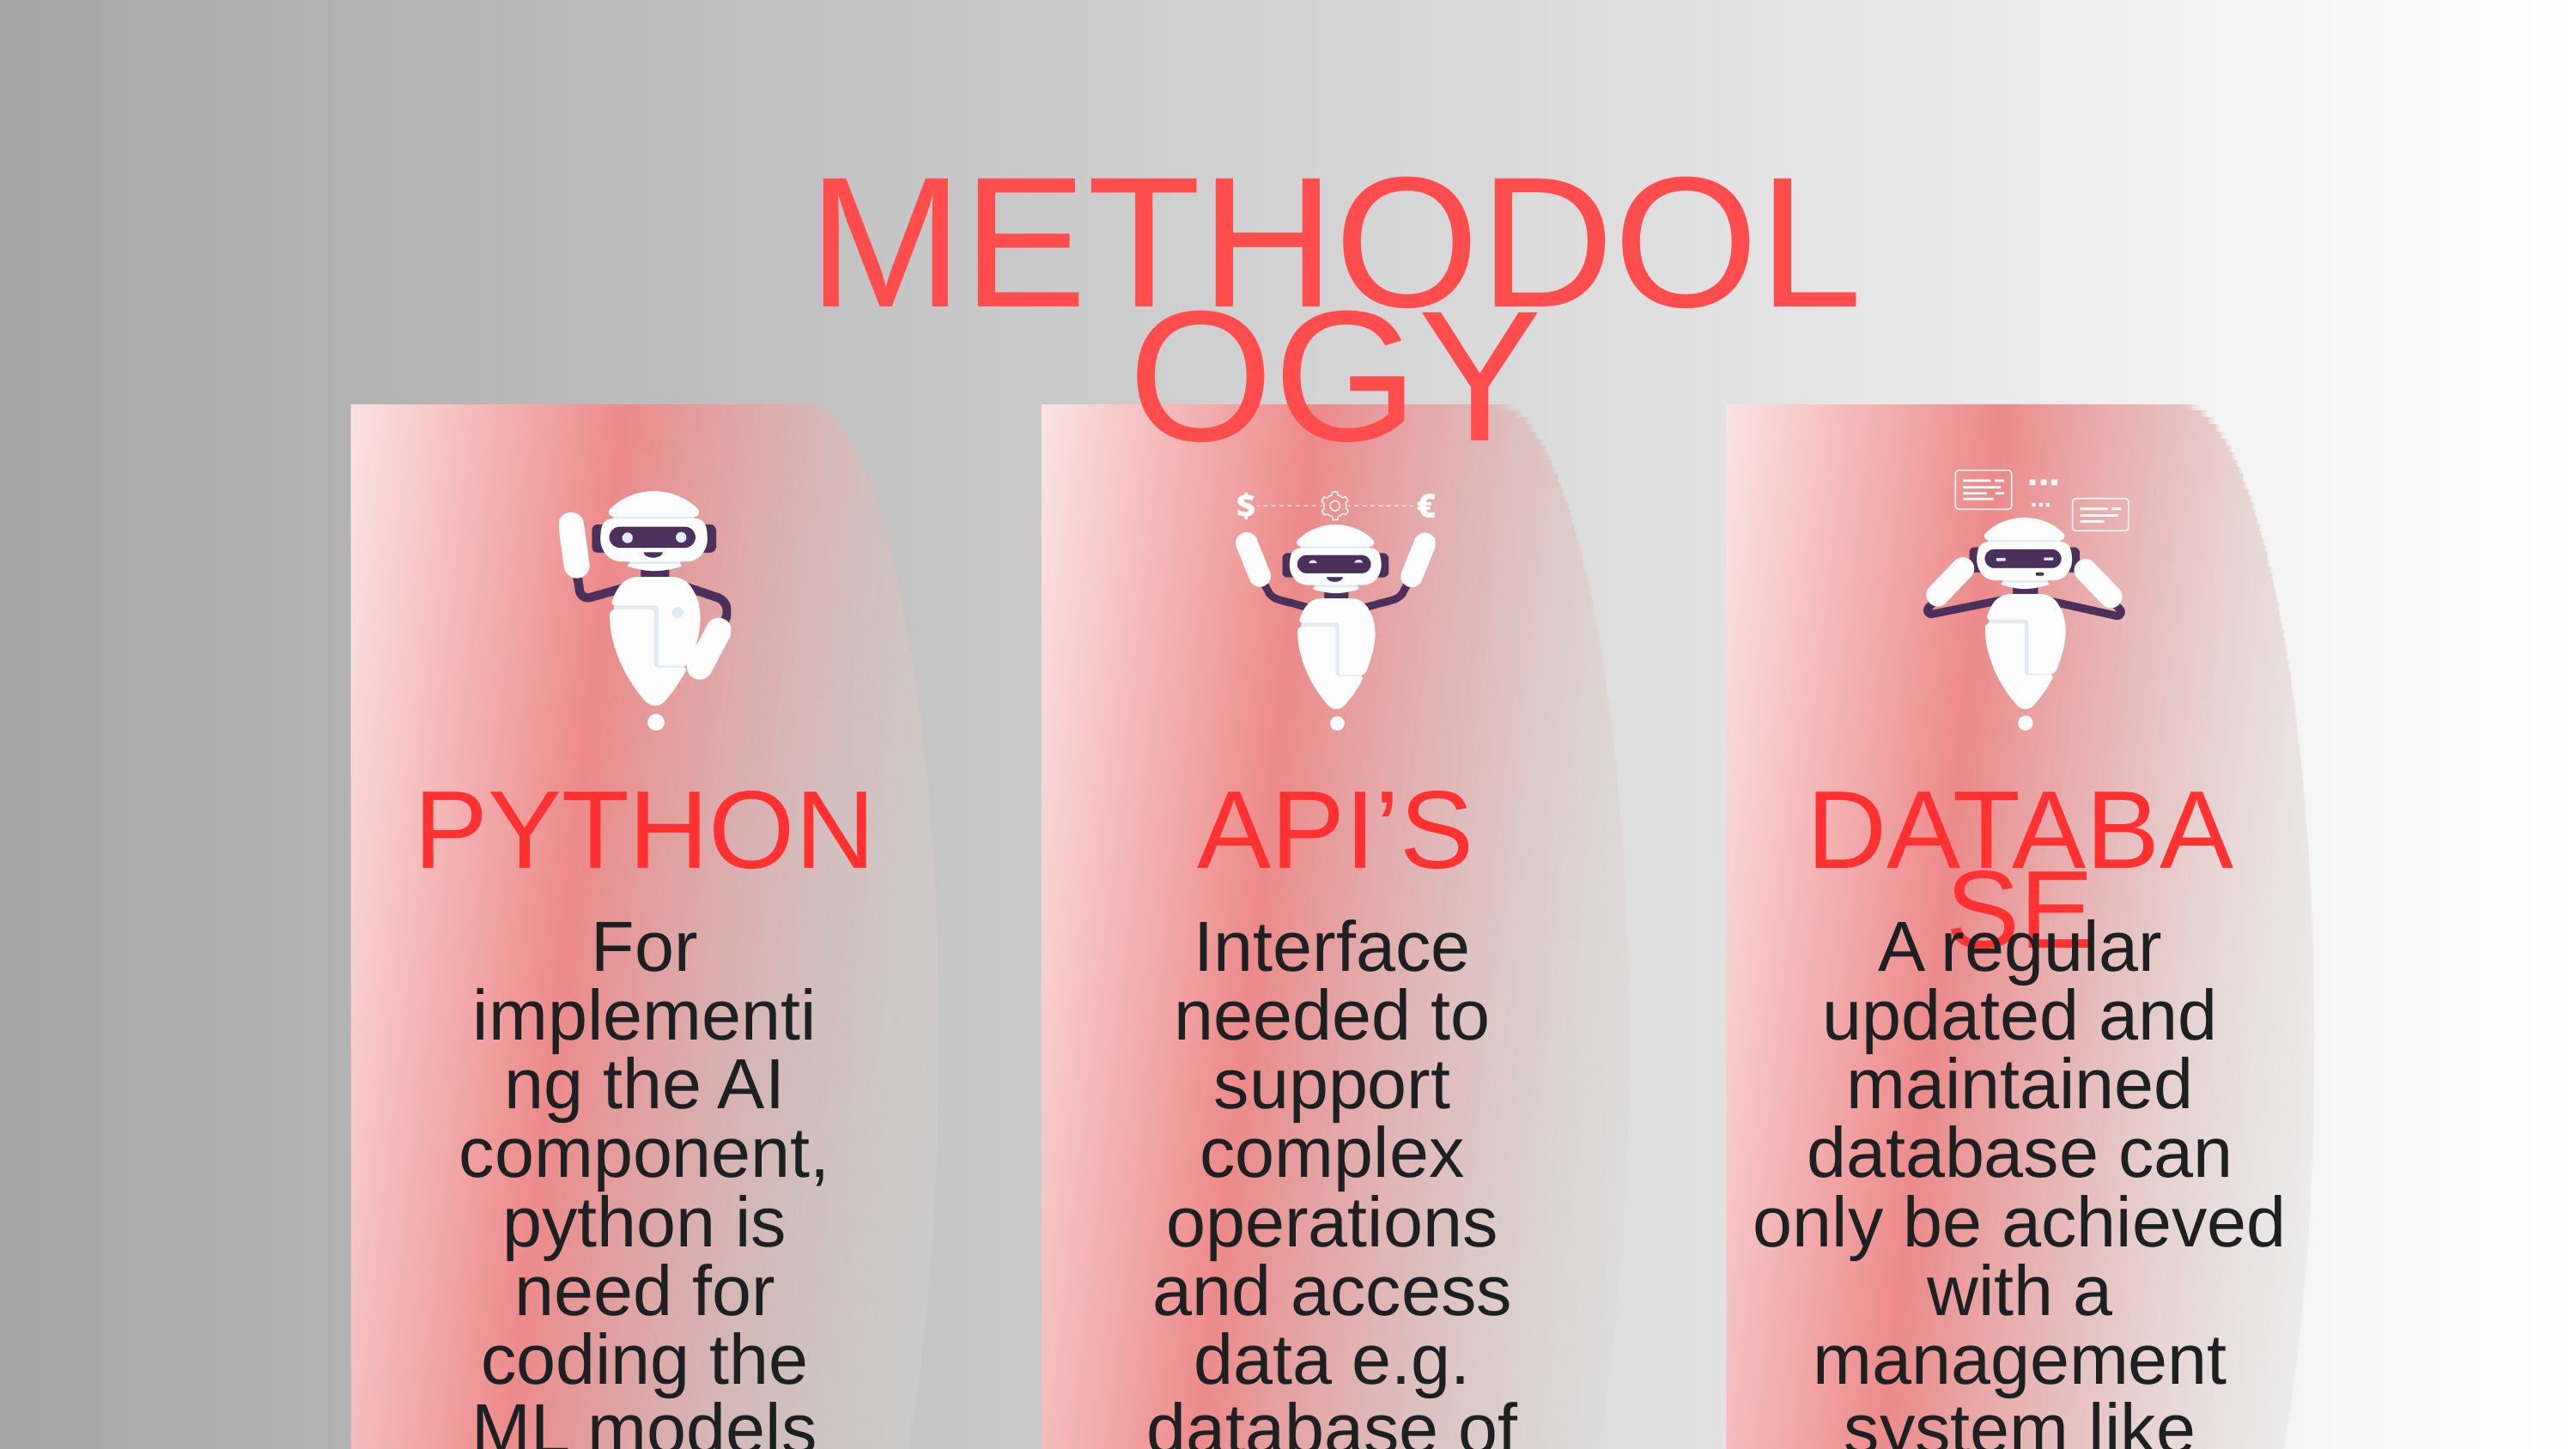

METHODOLOGY

PYTHON
API’S
DATABASE
For implementing the AI component, python is need for coding the ML models e.g. NLP, Sentiment analysis
Interface needed to support complex operations and access data e.g. database of spoliers
A regular updated and maintained database can only be achieved with a management system like MySQL to keep track of chnages, aid ease of updates, etc.